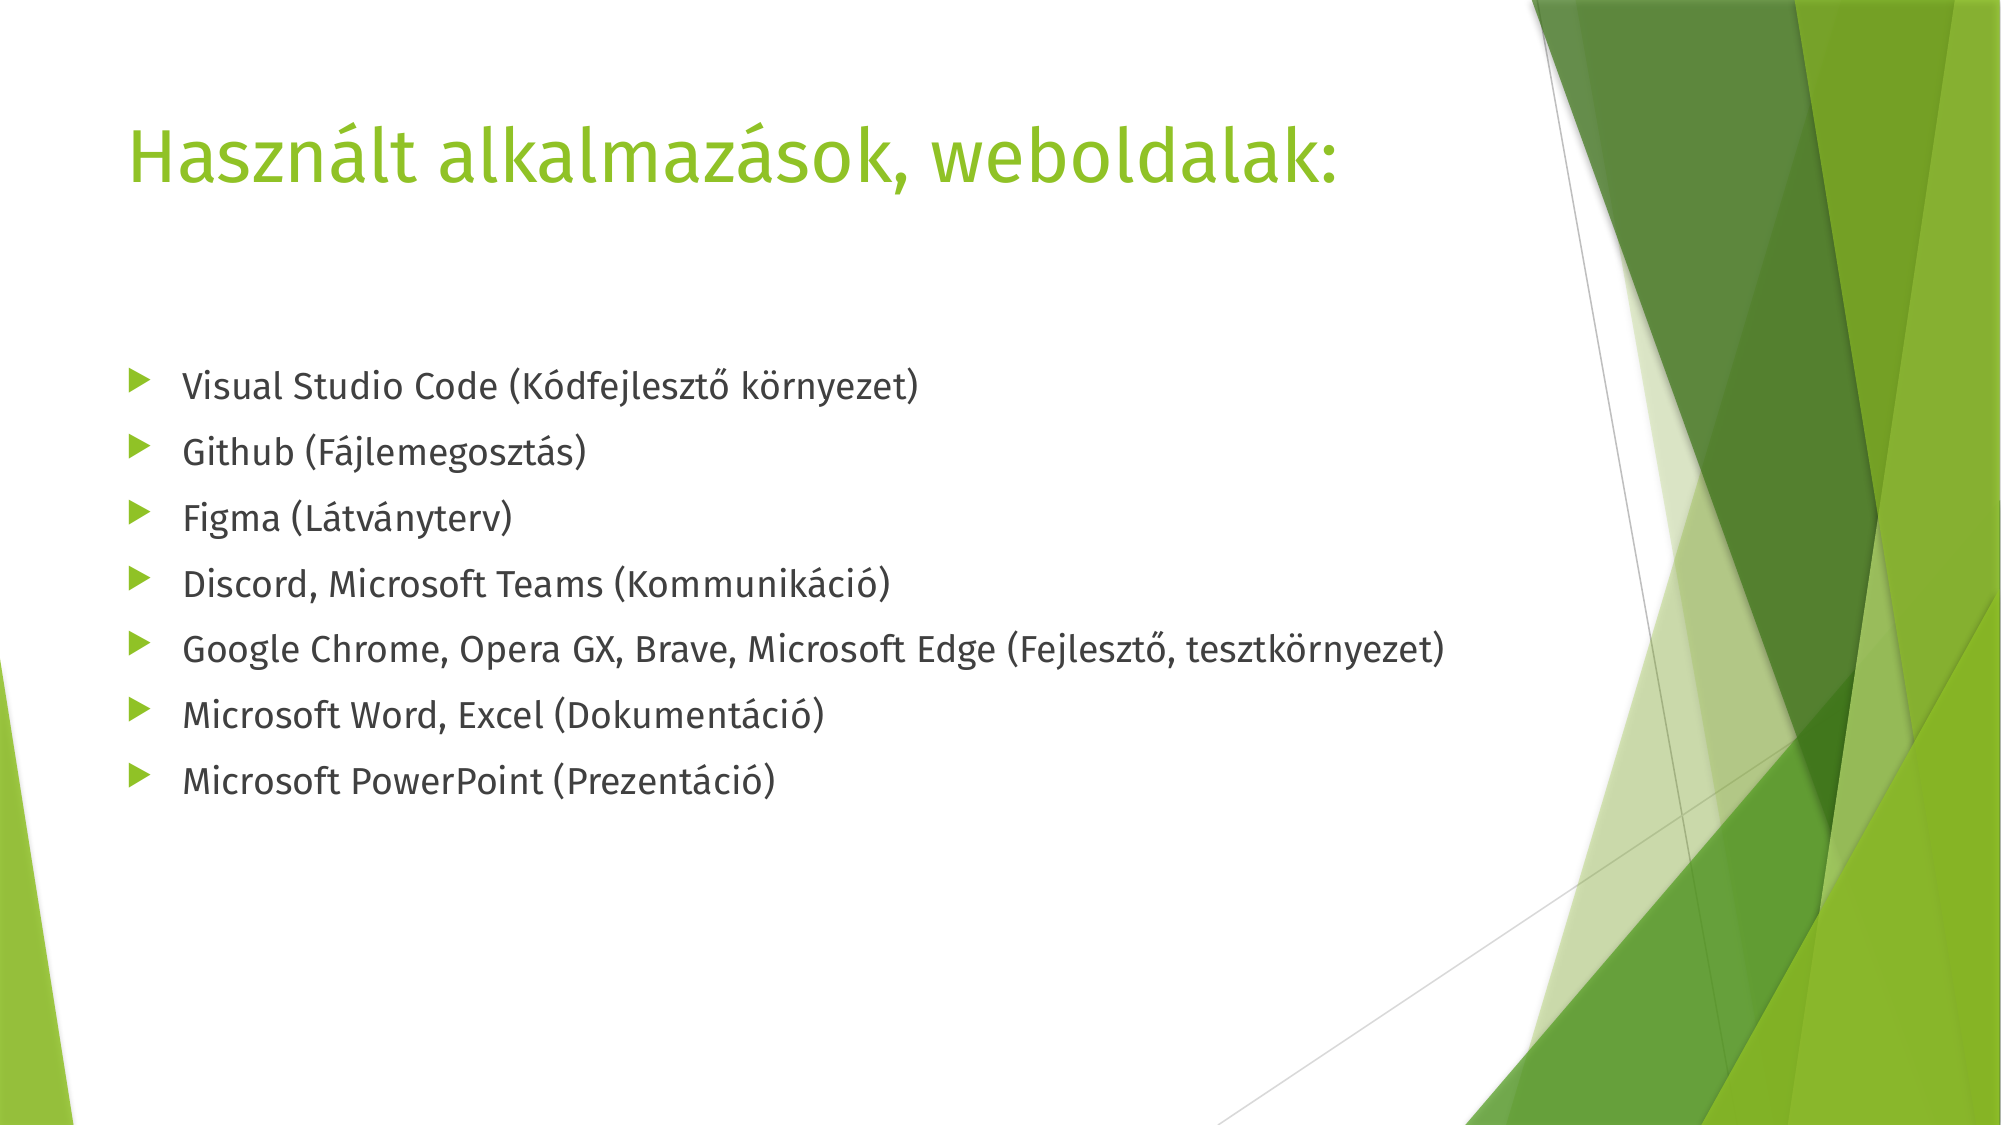

# Használt alkalmazások, weboldalak:
Visual Studio Code (Kódfejlesztő környezet)
Github (Fájlemegosztás)
Figma (Látványterv)
Discord, Microsoft Teams (Kommunikáció)
Google Chrome, Opera GX, Brave, Microsoft Edge (Fejlesztő, tesztkörnyezet)
Microsoft Word, Excel (Dokumentáció)
Microsoft PowerPoint (Prezentáció)